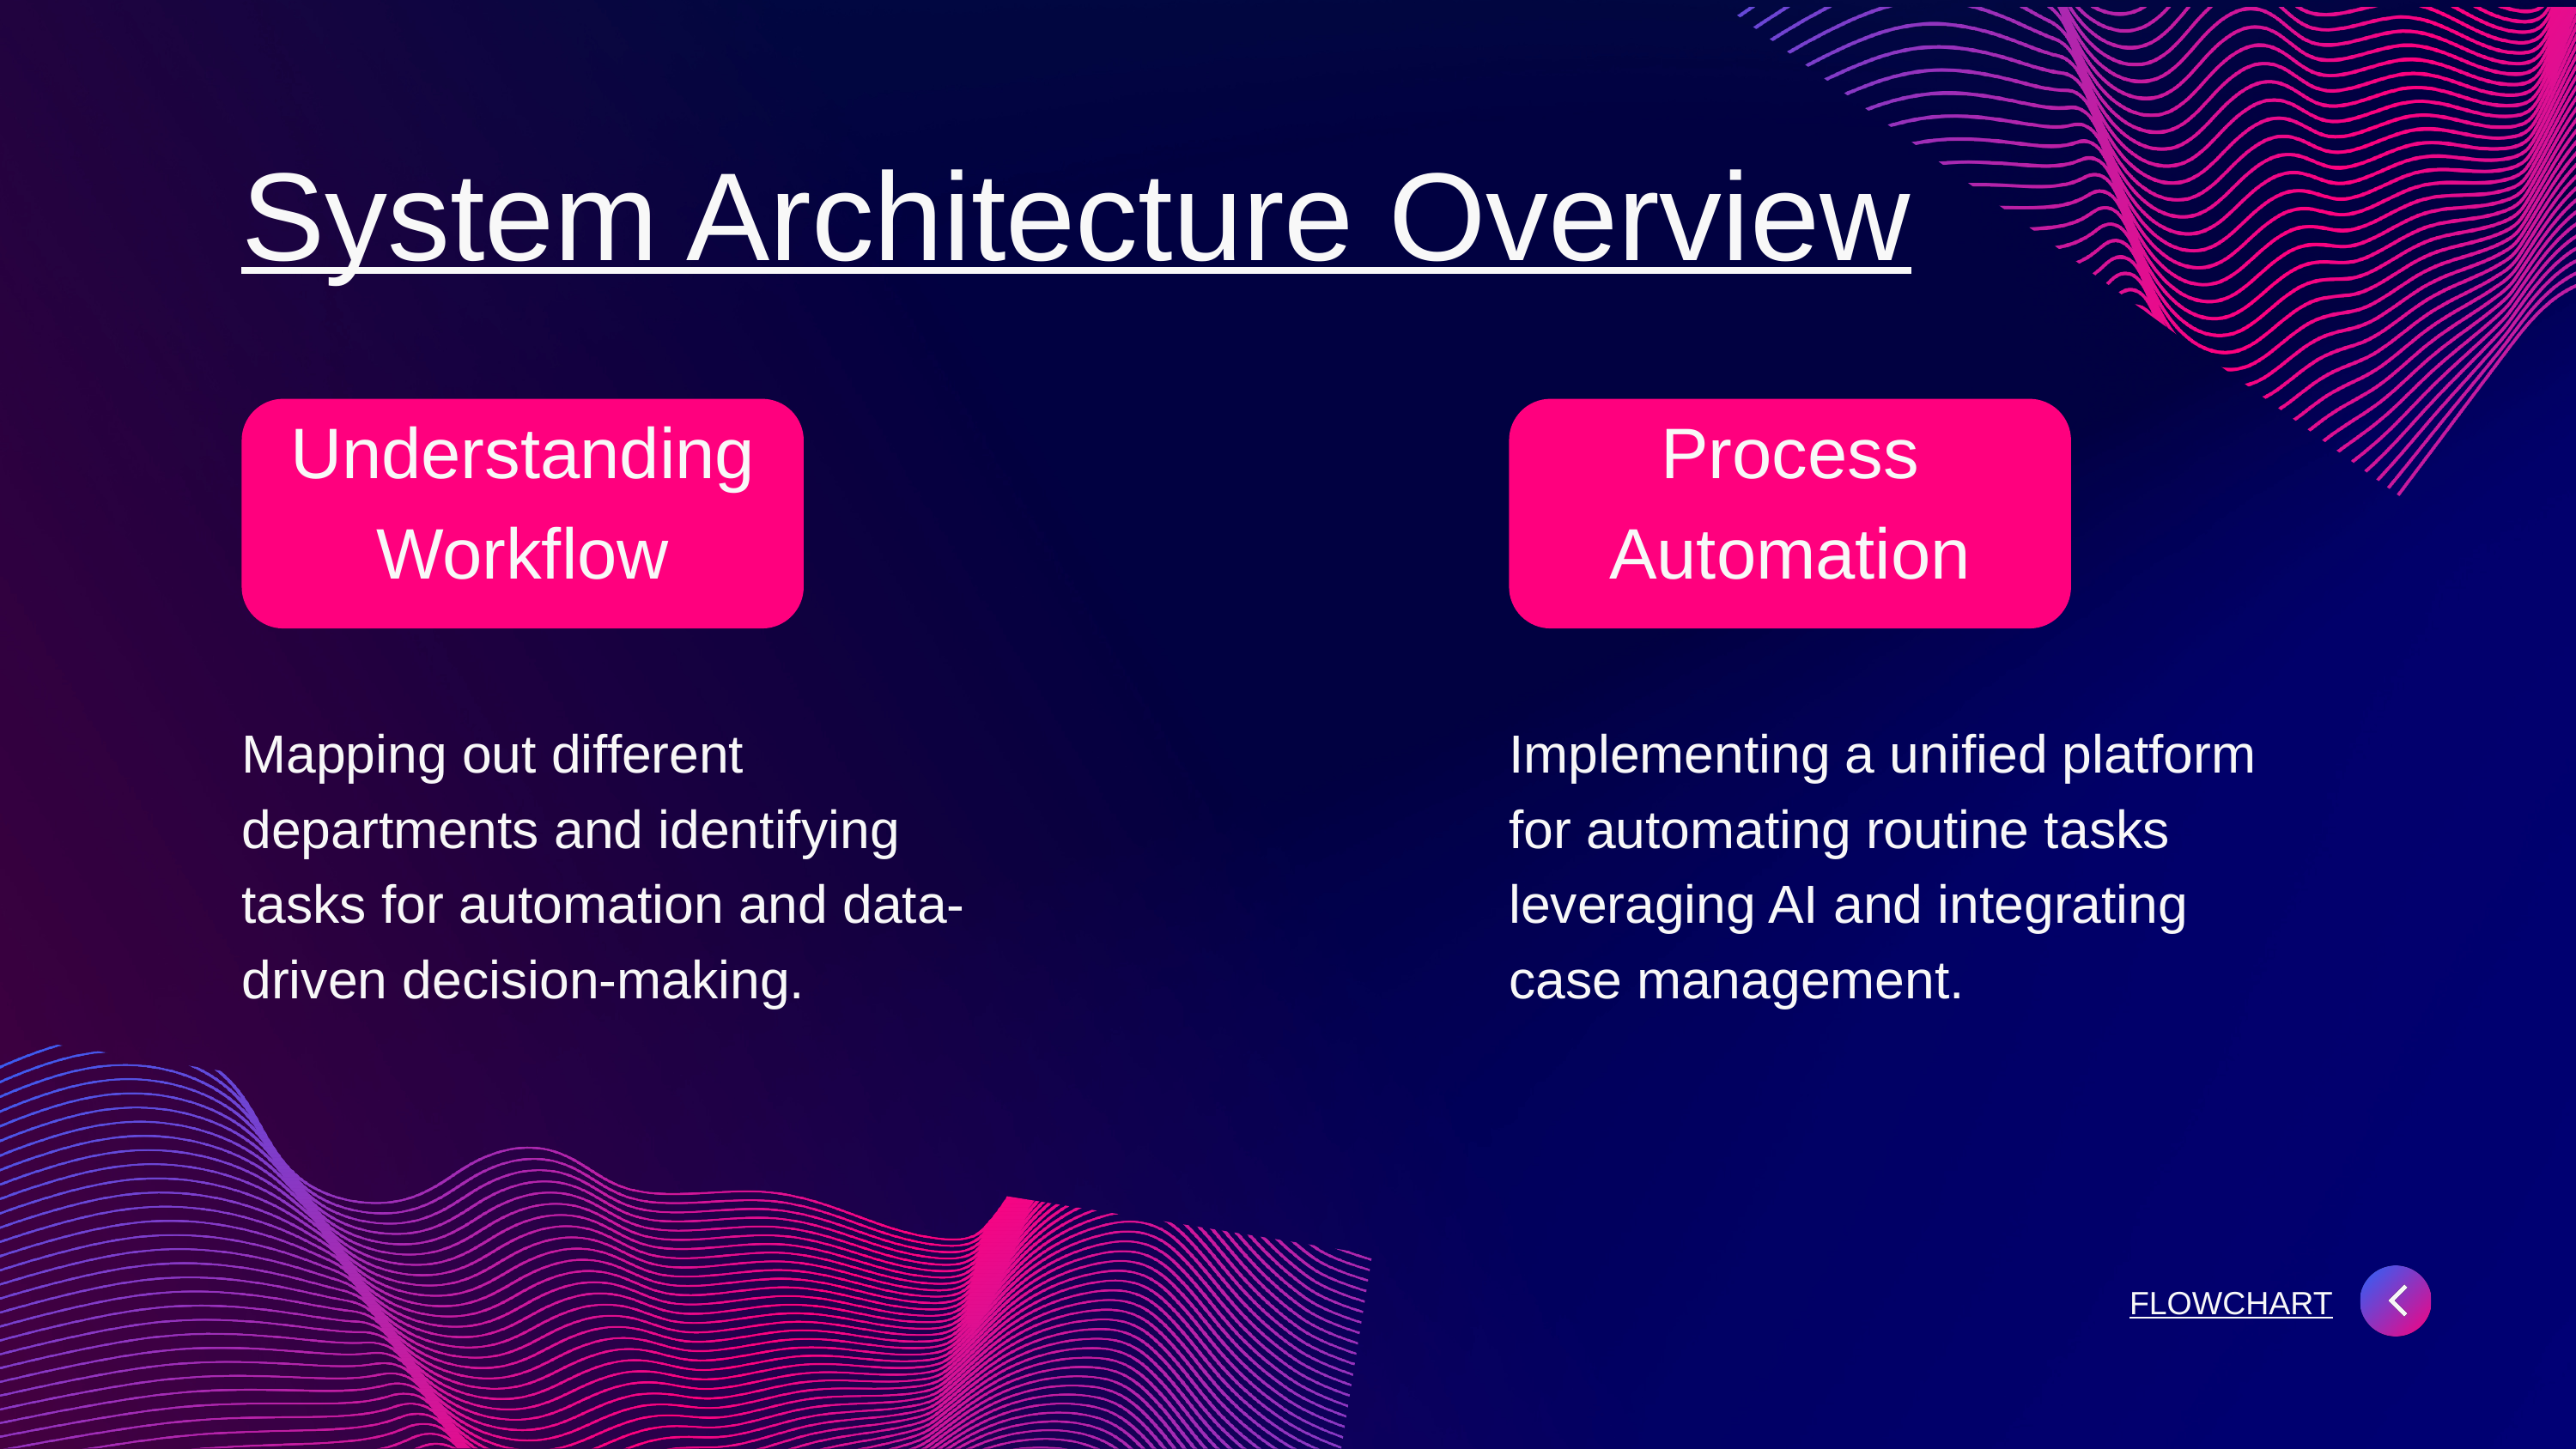

System Architecture Overview

Understanding Workflow

Process Automation
Mapping out different departments and identifying tasks for automation and data-driven decision-making.

Implementing a unified platform for automating routine tasks leveraging AI and integrating case management.

FLOWCHART